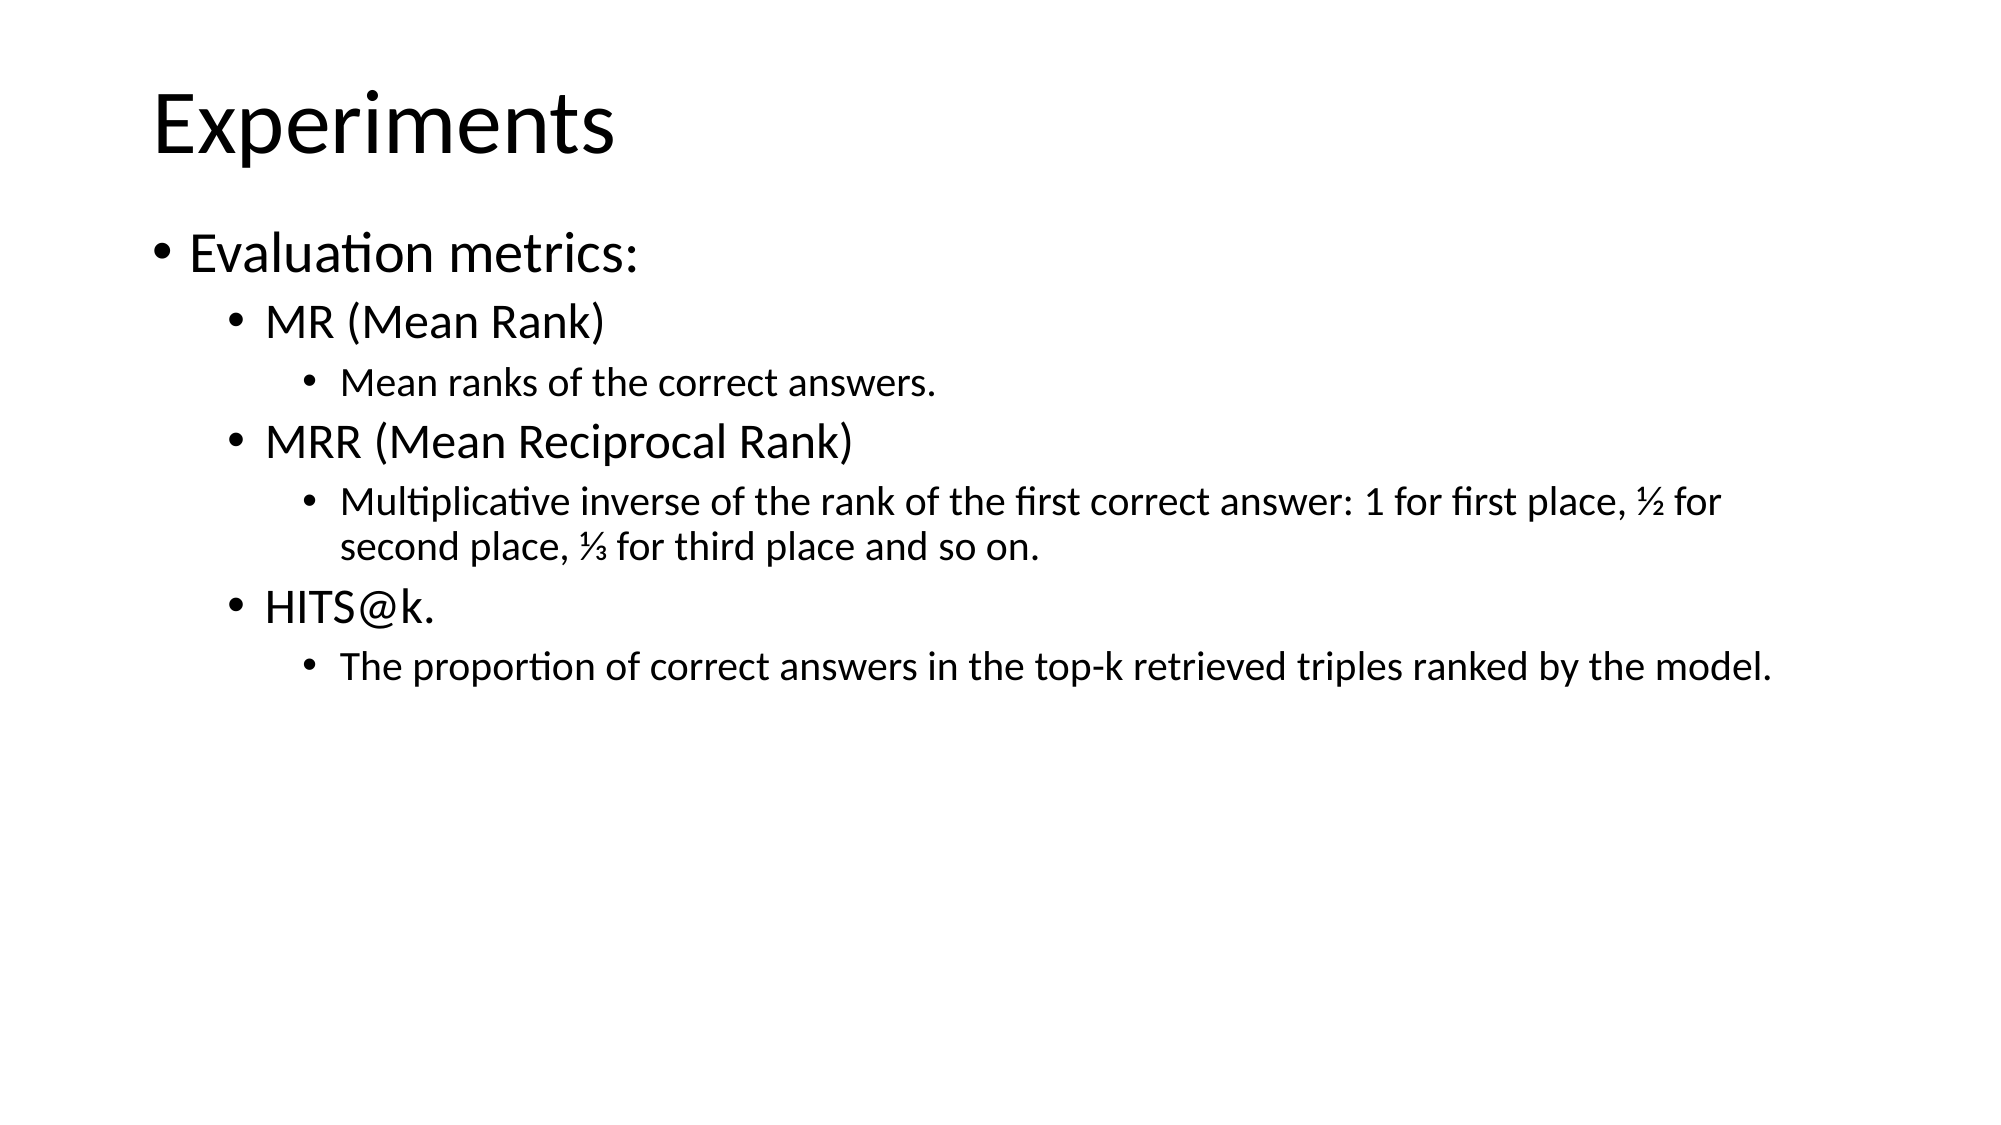

# Experiments
Evaluation metrics:
MR (Mean Rank)
Mean ranks of the correct answers.
MRR (Mean Reciprocal Rank)
Multiplicative inverse of the rank of the first correct answer: 1 for first place, 1⁄2 for second place, 1⁄3 for third place and so on.
HITS@k.
The proportion of correct answers in the top-k retrieved triples ranked by the model.